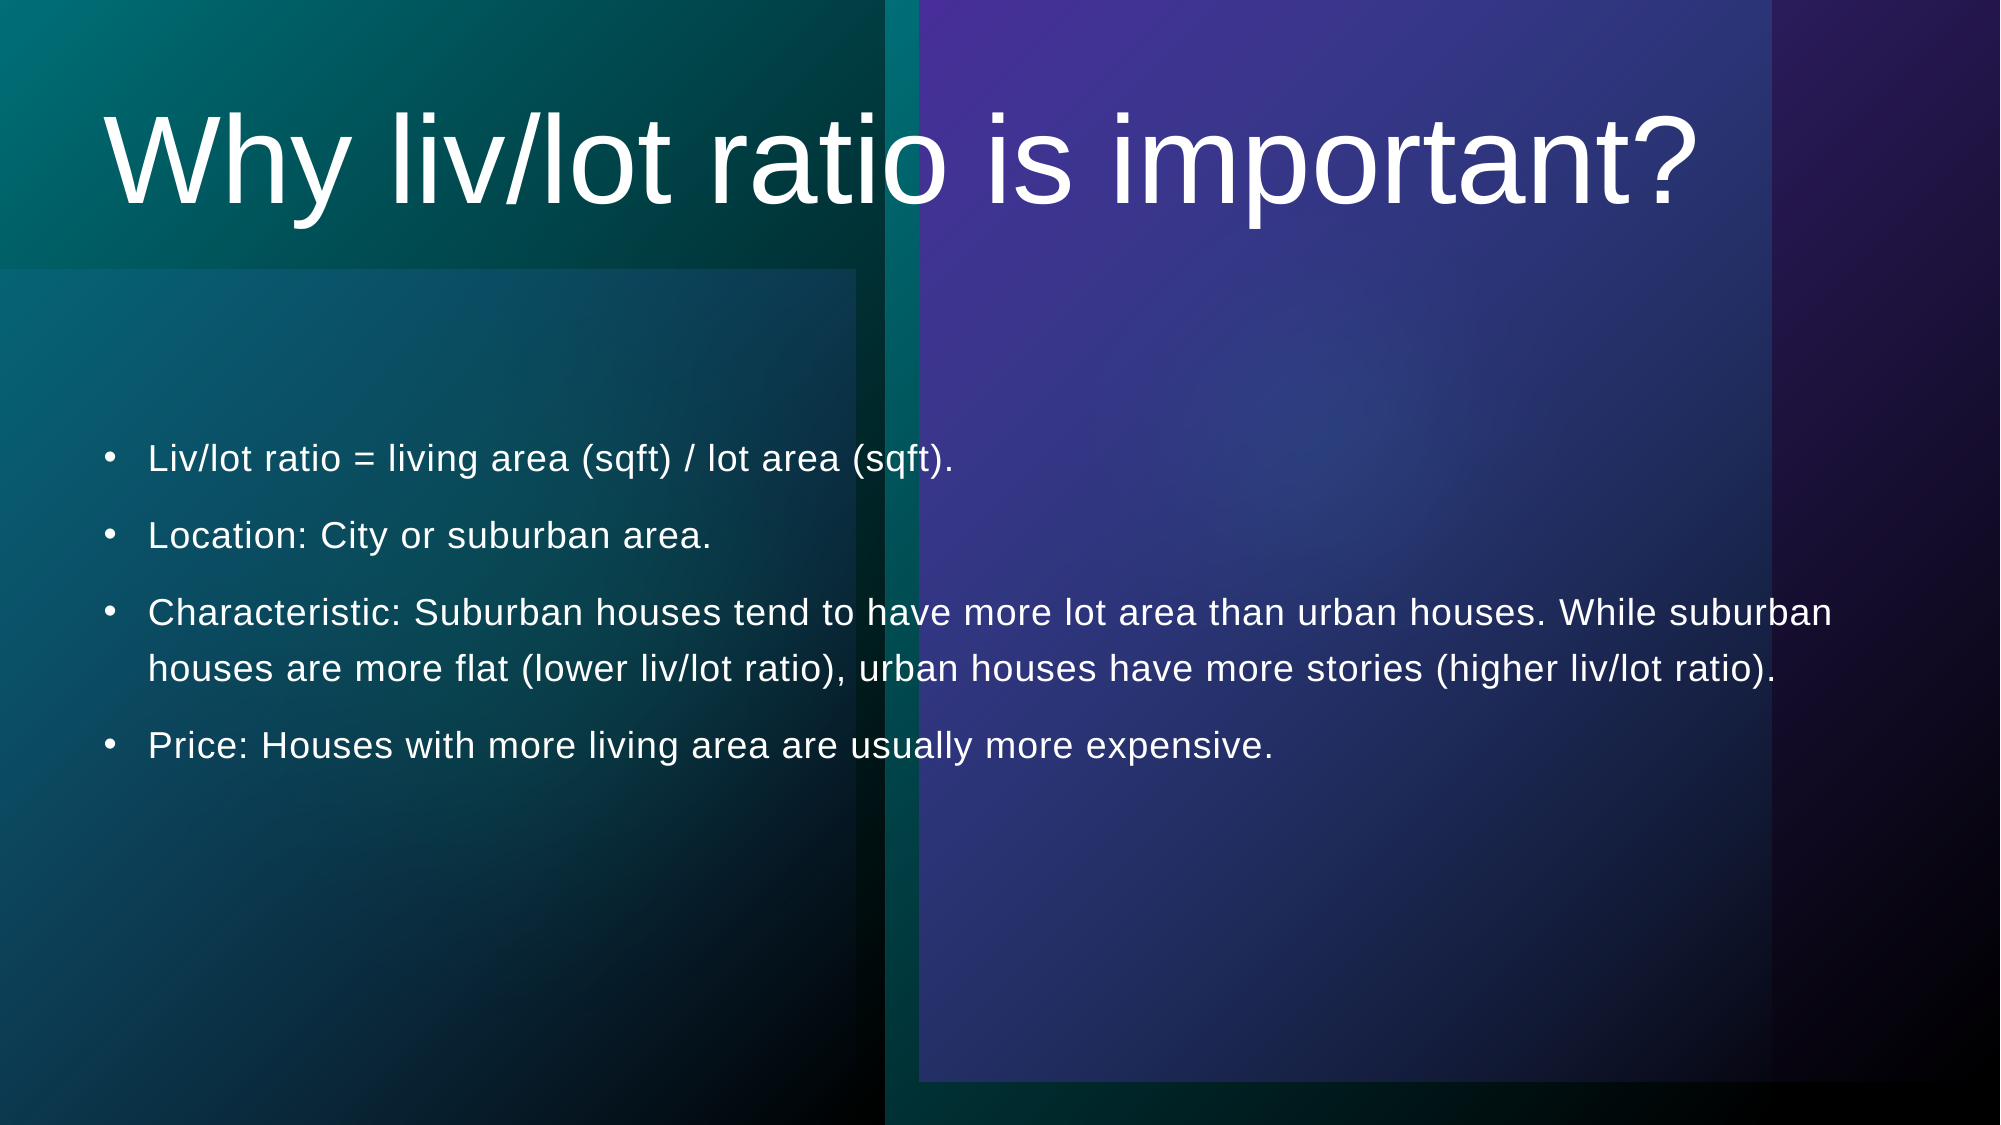

# Why liv/lot ratio is important?
Liv/lot ratio = living area (sqft) / lot area (sqft).
Location: City or suburban area.
Characteristic: Suburban houses tend to have more lot area than urban houses. While suburban houses are more flat (lower liv/lot ratio), urban houses have more stories (higher liv/lot ratio).
Price: Houses with more living area are usually more expensive.